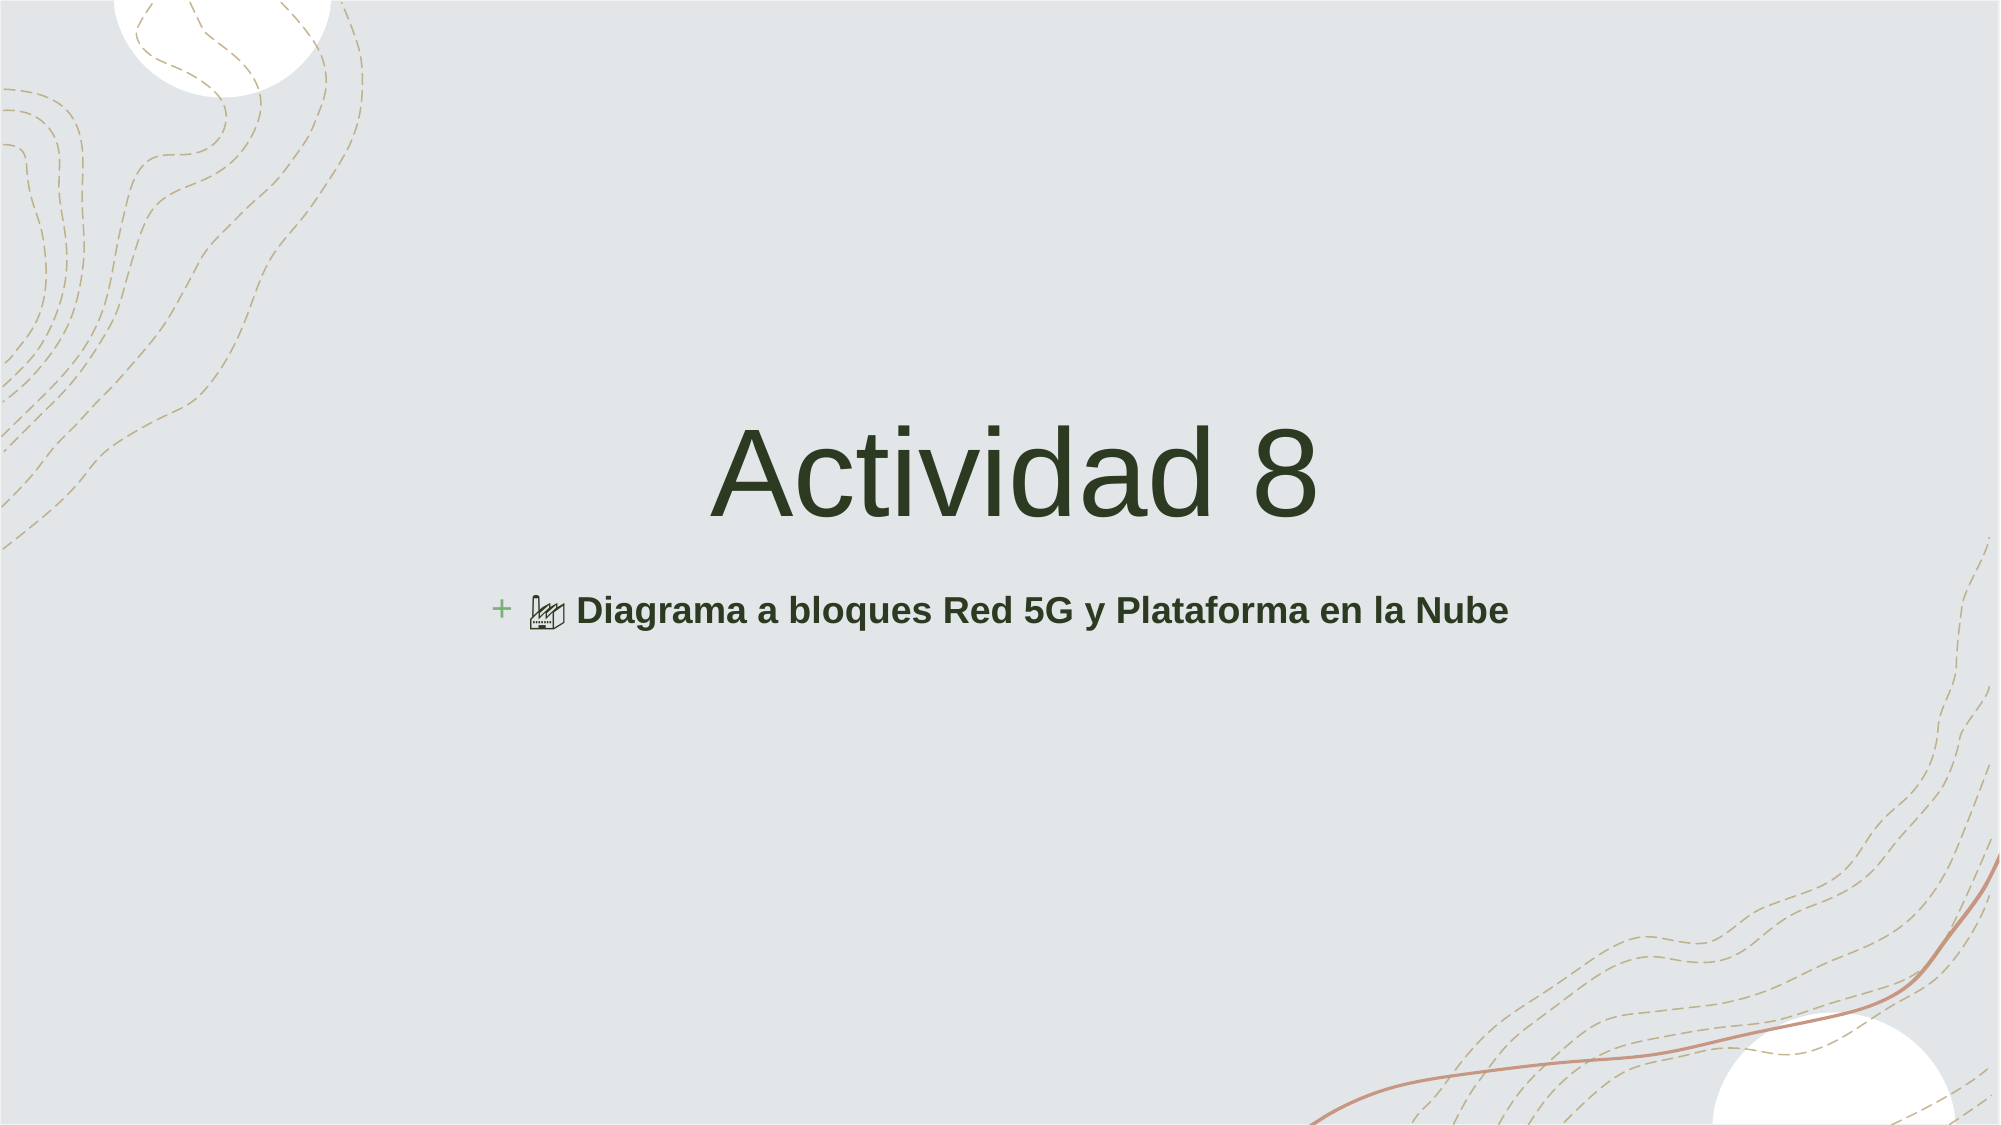

# Actividad 8
🏭 Diagrama a bloques Red 5G y Plataforma en la Nube